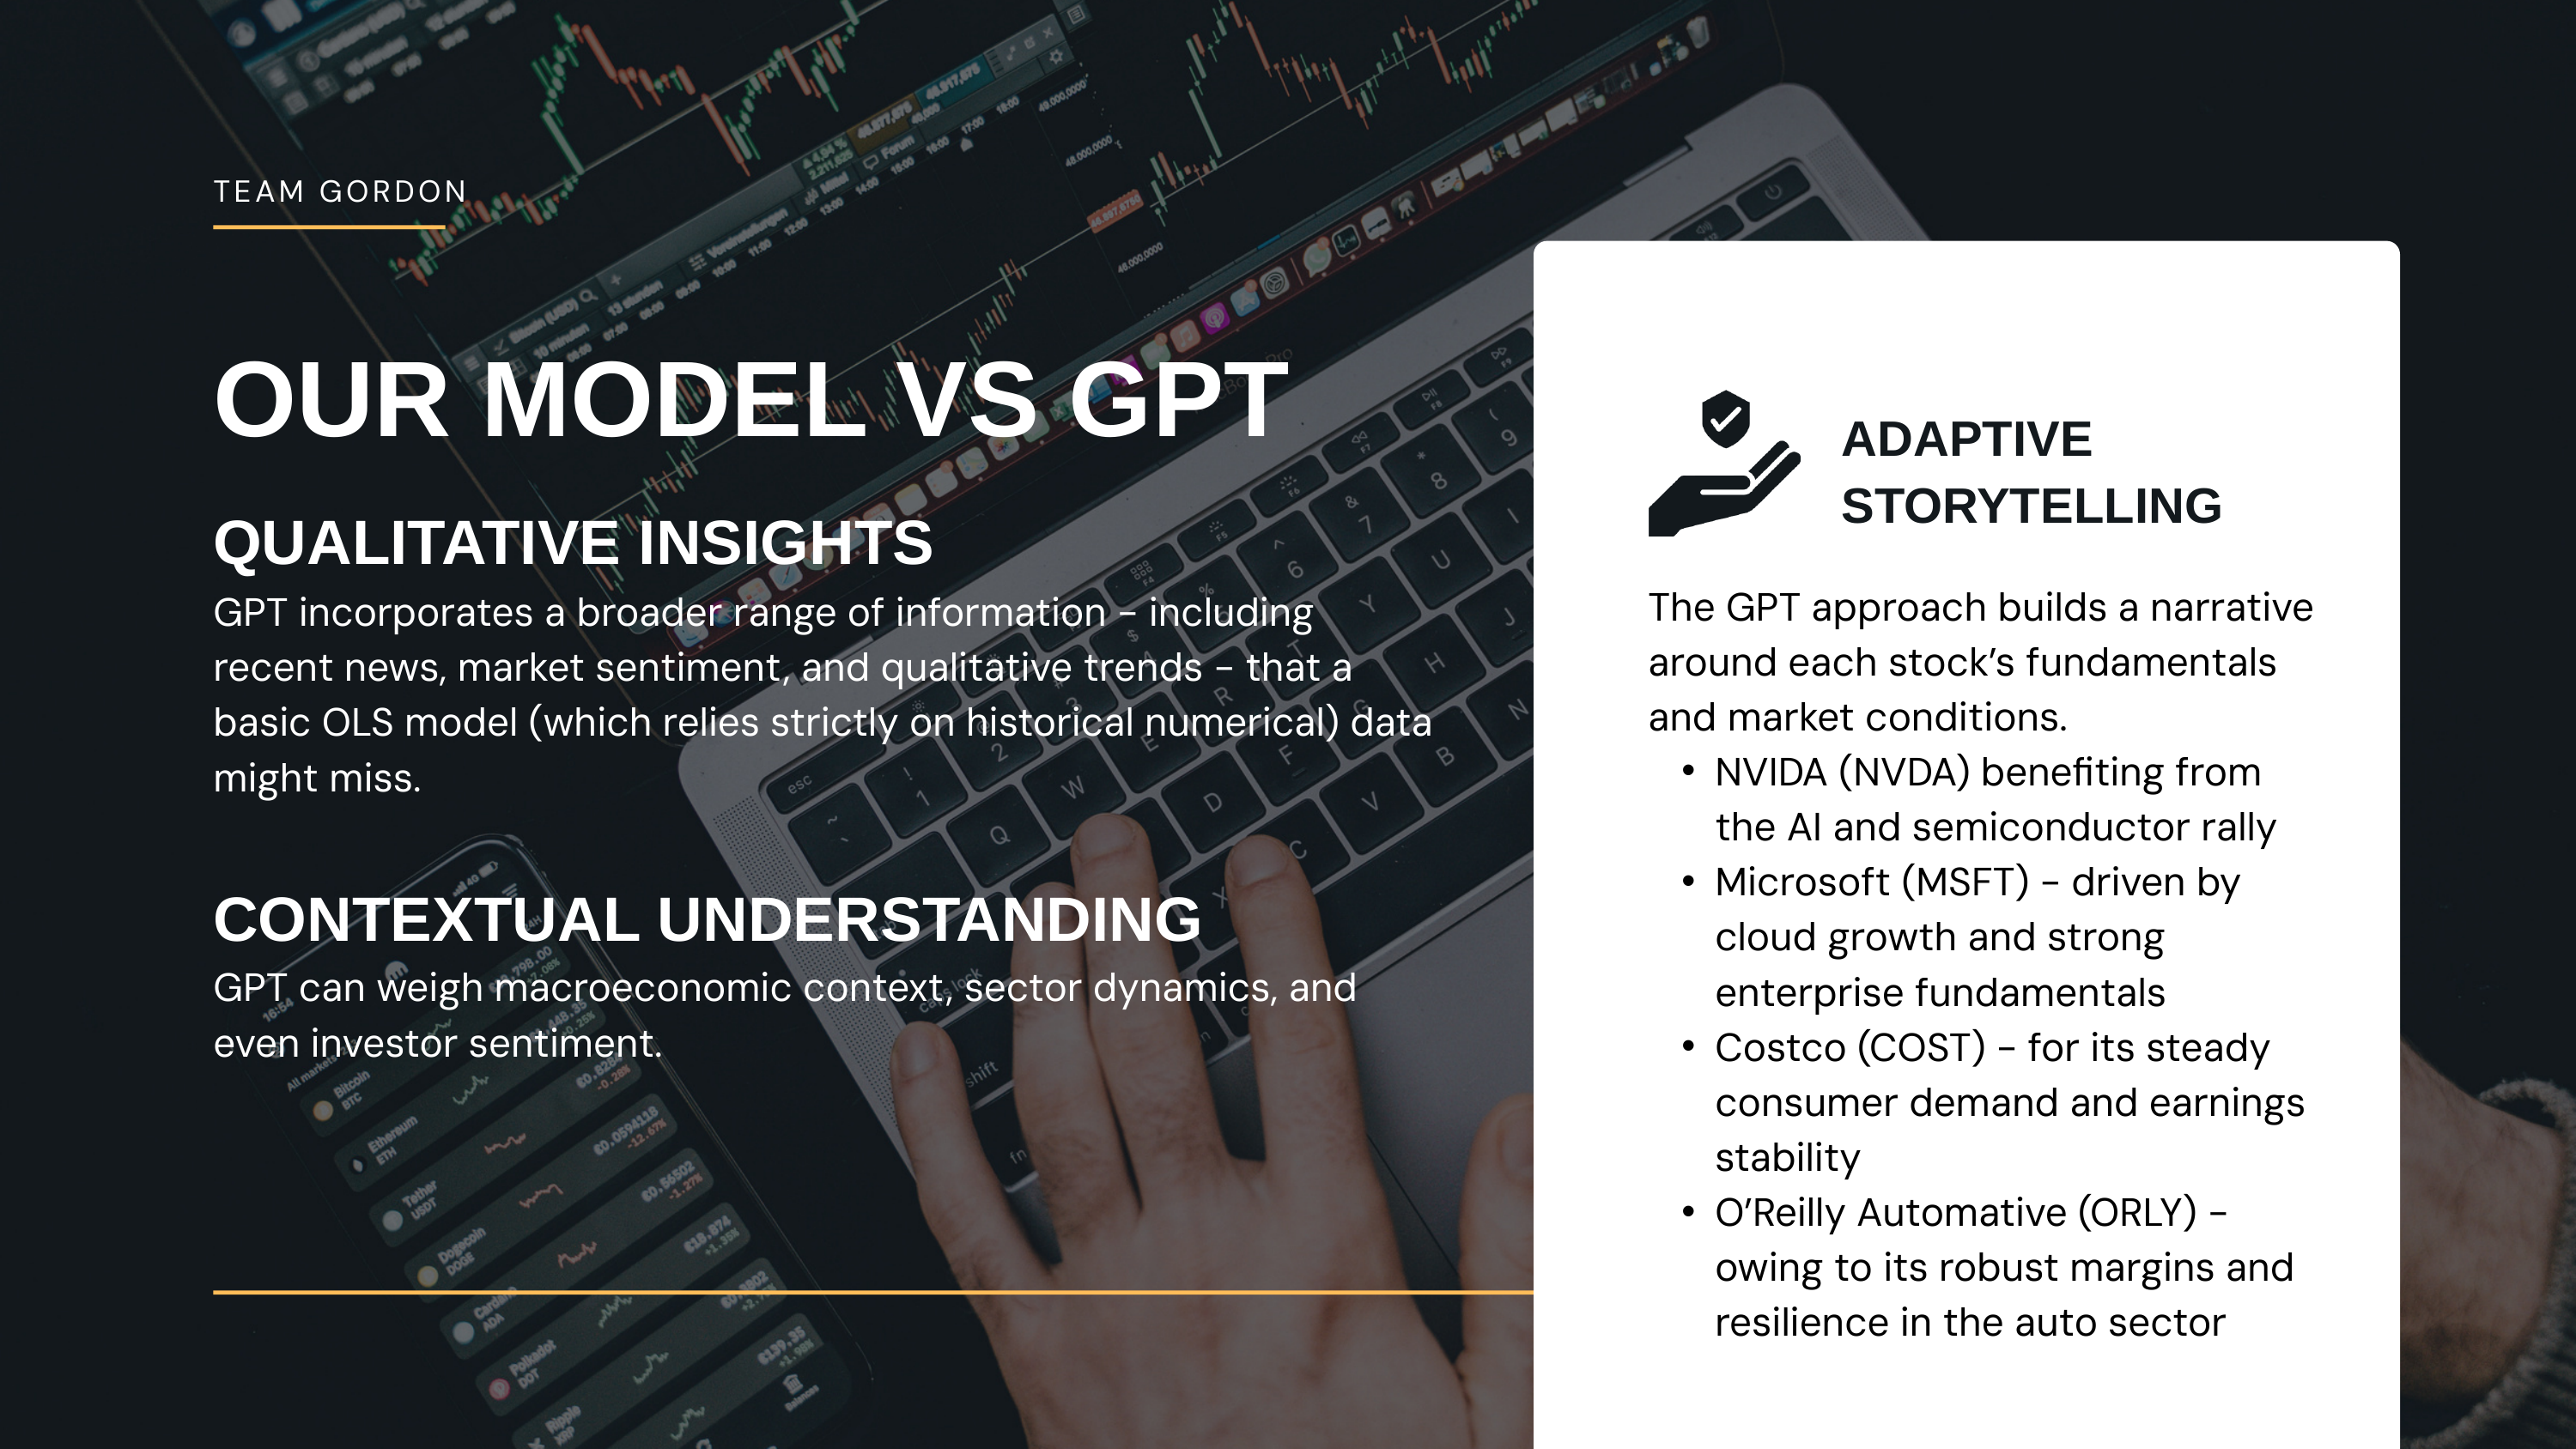

TEAM GORDON

OUR MODEL VS GPT

ADAPTIVE STORYTELLING
QUALITATIVE INSIGHTS
The GPT approach builds a narrative around each stock’s fundamentals and market conditions.
NVIDA (NVDA) benefiting from the AI and semiconductor rally
Microsoft (MSFT) - driven by cloud growth and strong enterprise fundamentals
Costco (COST) - for its steady consumer demand and earnings stability
O’Reilly Automative (ORLY) - owing to its robust margins and resilience in the auto sector
GPT incorporates a broader range of information - including recent news, market sentiment, and qualitative trends - that a basic OLS model (which relies strictly on historical numerical) data might miss.
CONTEXTUAL UNDERSTANDING
GPT can weigh macroeconomic context, sector dynamics, and even investor sentiment.